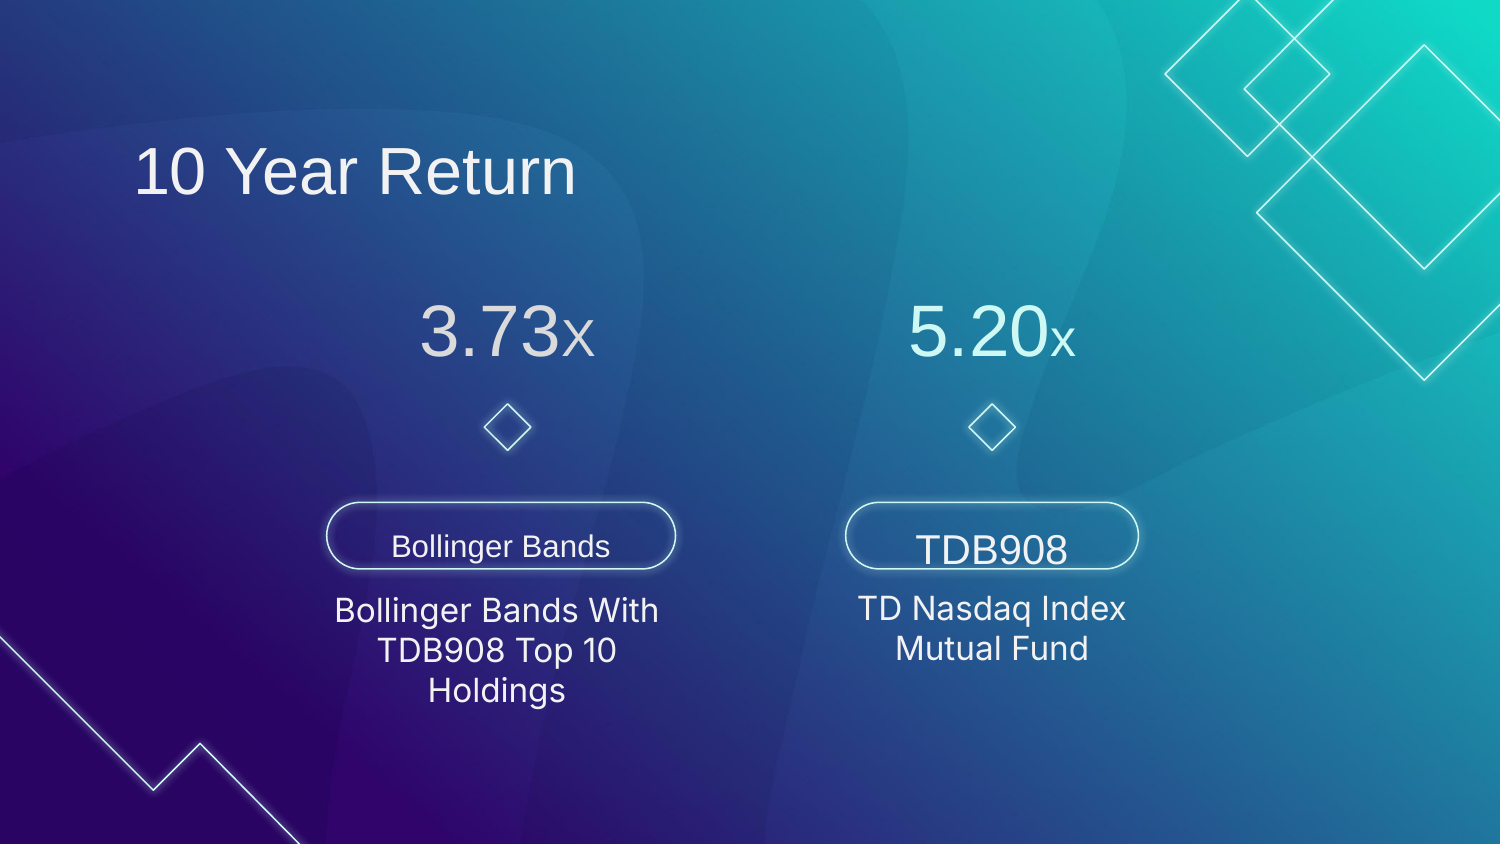

# 10 Year Return
3.73X
5.20x

Bollinger Bands
TDB908
TD Nasdaq Index Mutual Fund
Bollinger Bands With TDB908 Top 10 Holdings